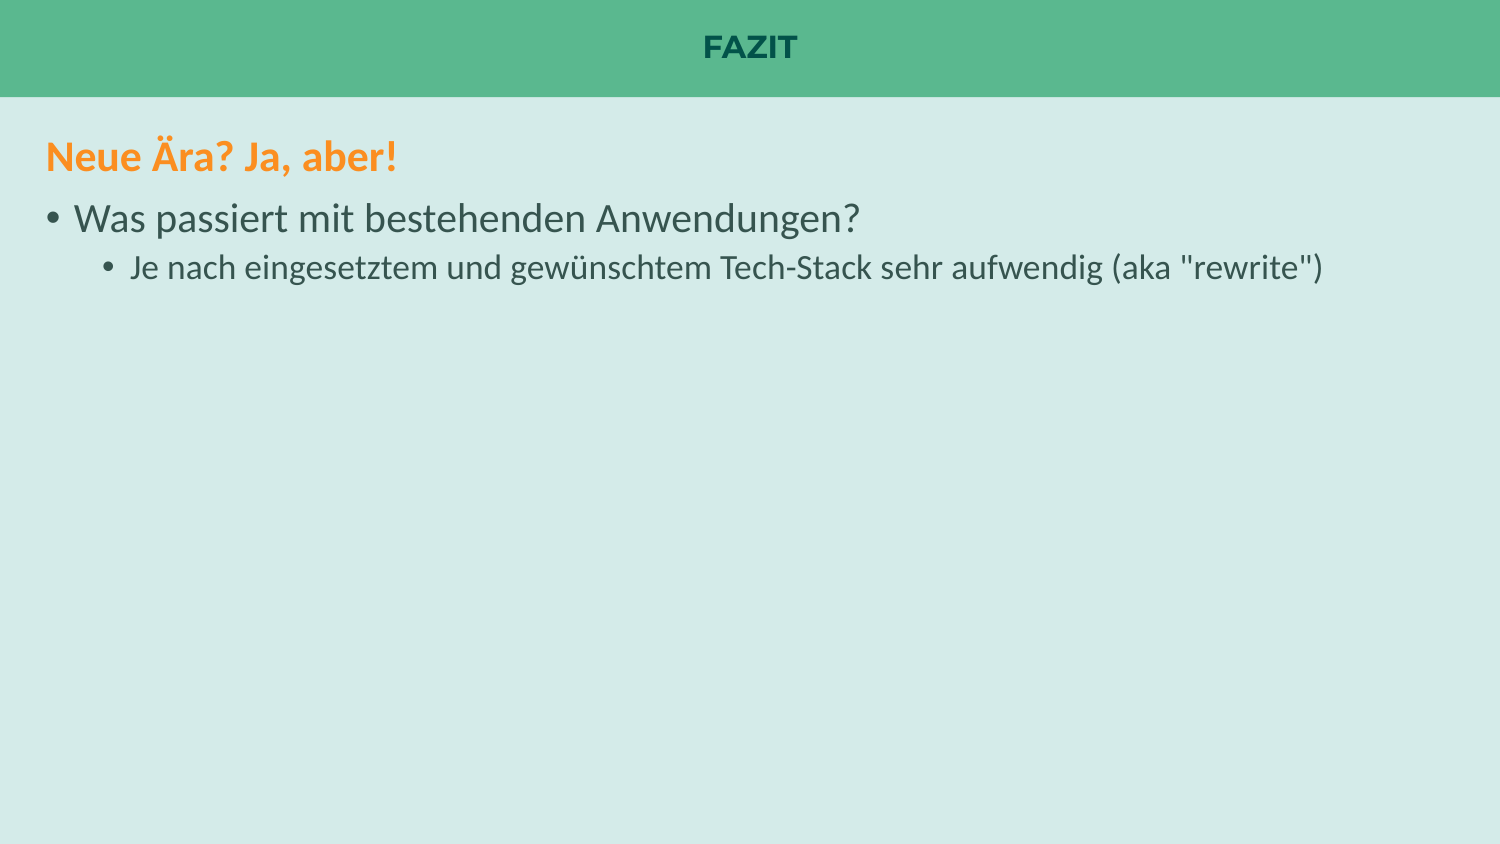

# Fazit
Neue Ära? Ja, aber!
Was passiert mit bestehenden Anwendungen?
Je nach eingesetztem und gewünschtem Tech-Stack sehr aufwendig (aka "rewrite")